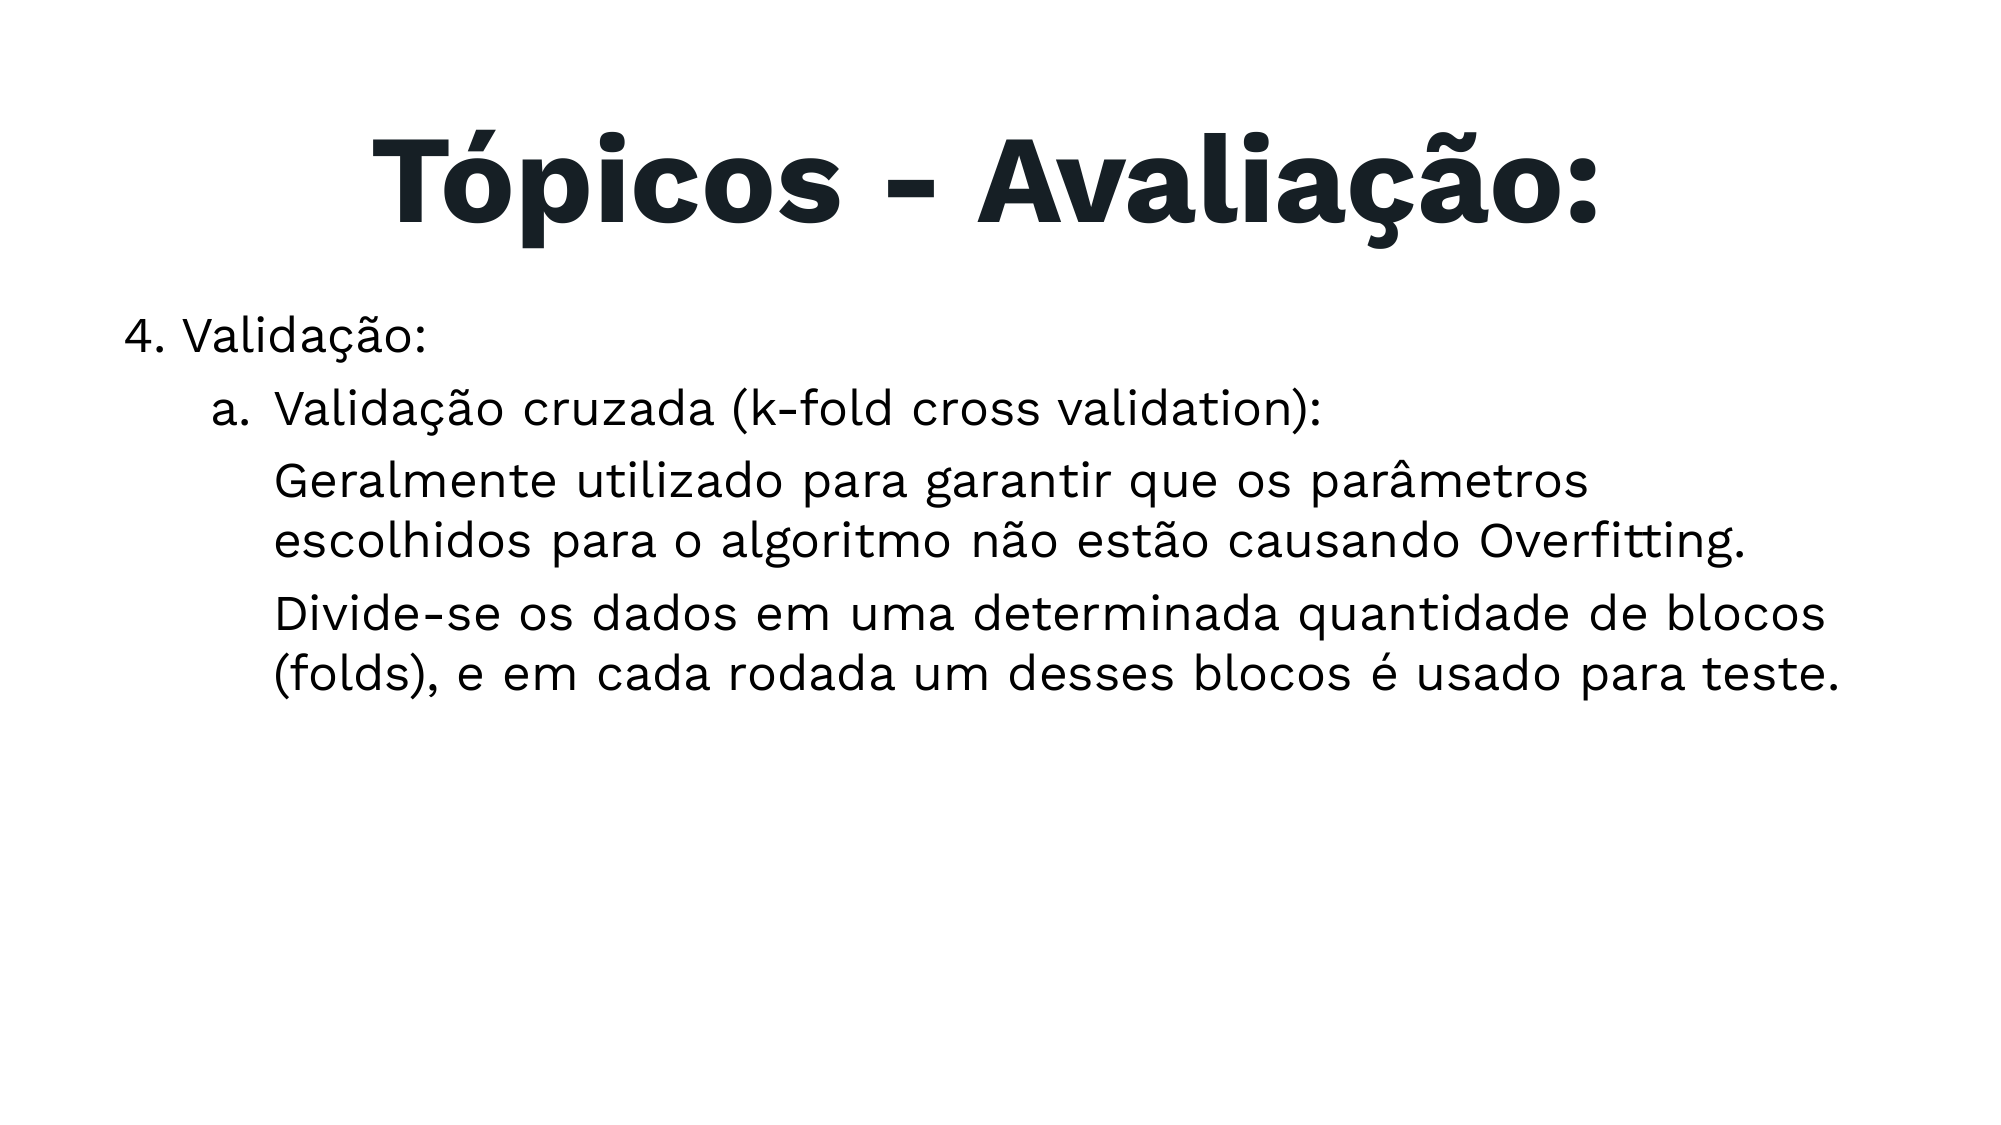

# Tópicos - Avaliação:
4. Validação:
Validação cruzada (k-fold cross validation):
Geralmente utilizado para garantir que os parâmetros escolhidos para o algoritmo não estão causando Overfitting.
Divide-se os dados em uma determinada quantidade de blocos (folds), e em cada rodada um desses blocos é usado para teste.